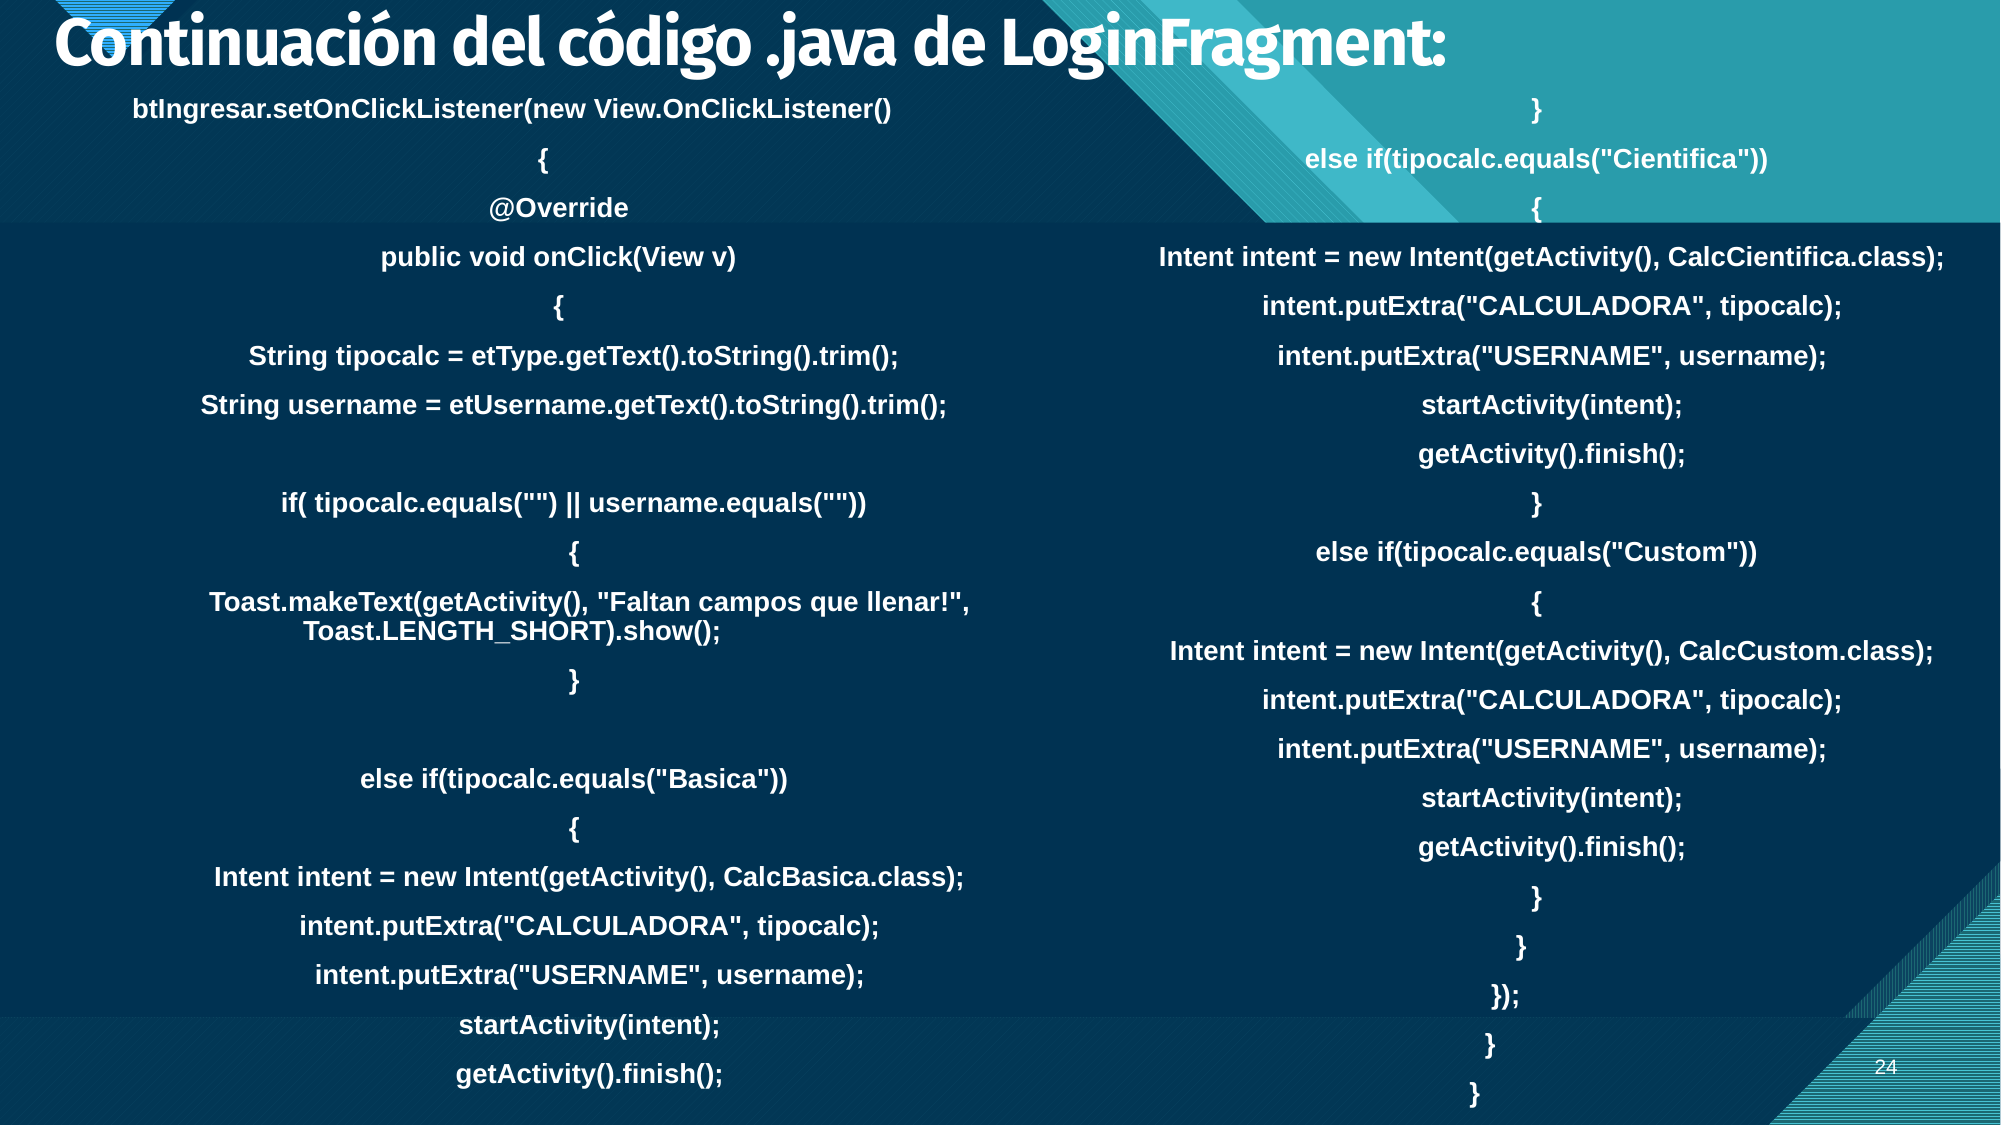

# Continuación del código .java de LoginFragment:
btIngresar.setOnClickListener(new View.OnClickListener()
        {
            @Override
            public void onClick(View v)
            {
                String tipocalc = etType.getText().toString().trim();
                String username = etUsername.getText().toString().trim();

                if( tipocalc.equals("") || username.equals(""))
                {
                    Toast.makeText(getActivity(), "Faltan campos que llenar!", Toast.LENGTH_SHORT).show();
                }

                else if(tipocalc.equals("Basica"))
                {
                    Intent intent = new Intent(getActivity(), CalcBasica.class);
                    intent.putExtra("CALCULADORA", tipocalc);
                    intent.putExtra("USERNAME", username);
                    startActivity(intent);
                    getActivity().finish();
                }
                else if(tipocalc.equals("Cientifica"))
                {
                    Intent intent = new Intent(getActivity(), CalcCientifica.class);
                    intent.putExtra("CALCULADORA", tipocalc);
                    intent.putExtra("USERNAME", username);
                    startActivity(intent);
                    getActivity().finish();
                }
                else if(tipocalc.equals("Custom"))
                {
                    Intent intent = new Intent(getActivity(), CalcCustom.class);
                    intent.putExtra("CALCULADORA", tipocalc);
                    intent.putExtra("USERNAME", username);
                    startActivity(intent);
                    getActivity().finish();
                }
            }
        });
    }
}
24